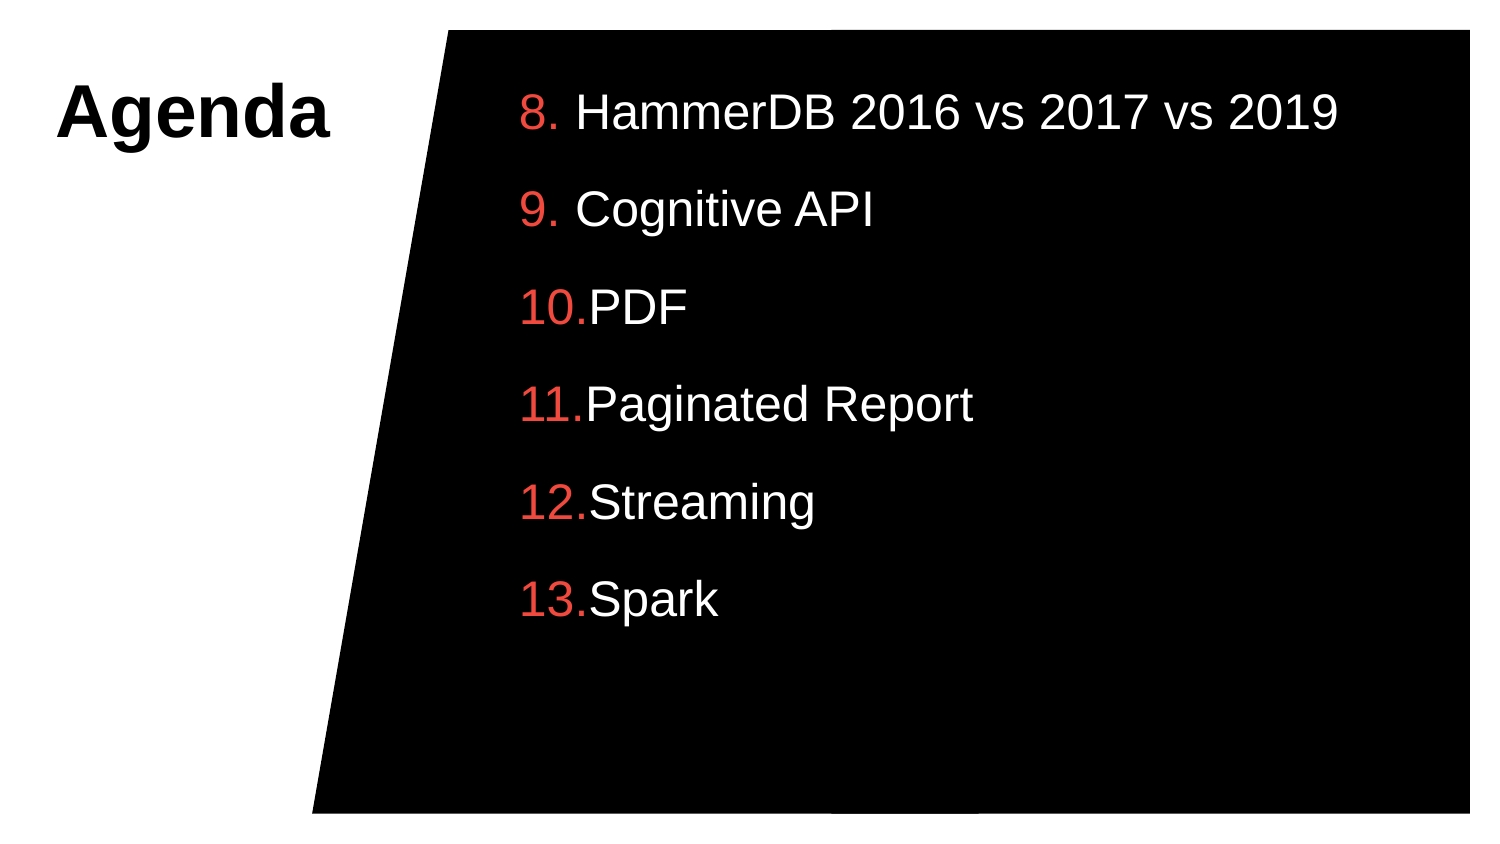

# Agenda
HammerDB 2016 vs 2017 vs 2019
Cognitive API
PDF
Paginated Report
Streaming
Spark